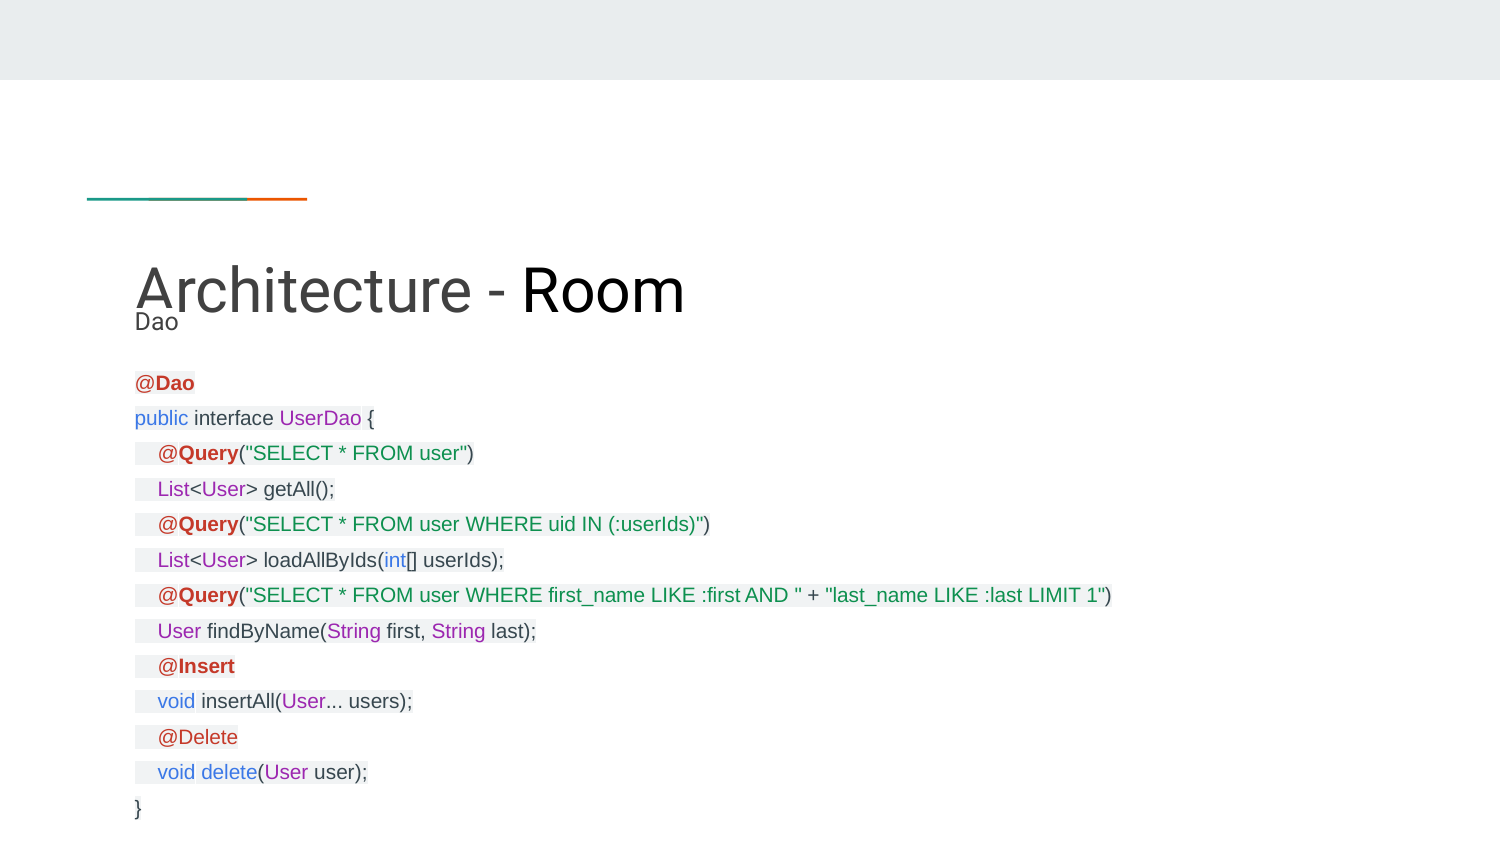

# Architecture - Room

Dao
@Dao
public interface UserDao {
    @Query("SELECT * FROM user")
    List<User> getAll();
    @Query("SELECT * FROM user WHERE uid IN (:userIds)")
    List<User> loadAllByIds(int[] userIds);
    @Query("SELECT * FROM user WHERE first_name LIKE :first AND " + "last_name LIKE :last LIMIT 1")
    User findByName(String first, String last);
    @Insert
    void insertAll(User... users);
    @Delete
    void delete(User user);
}